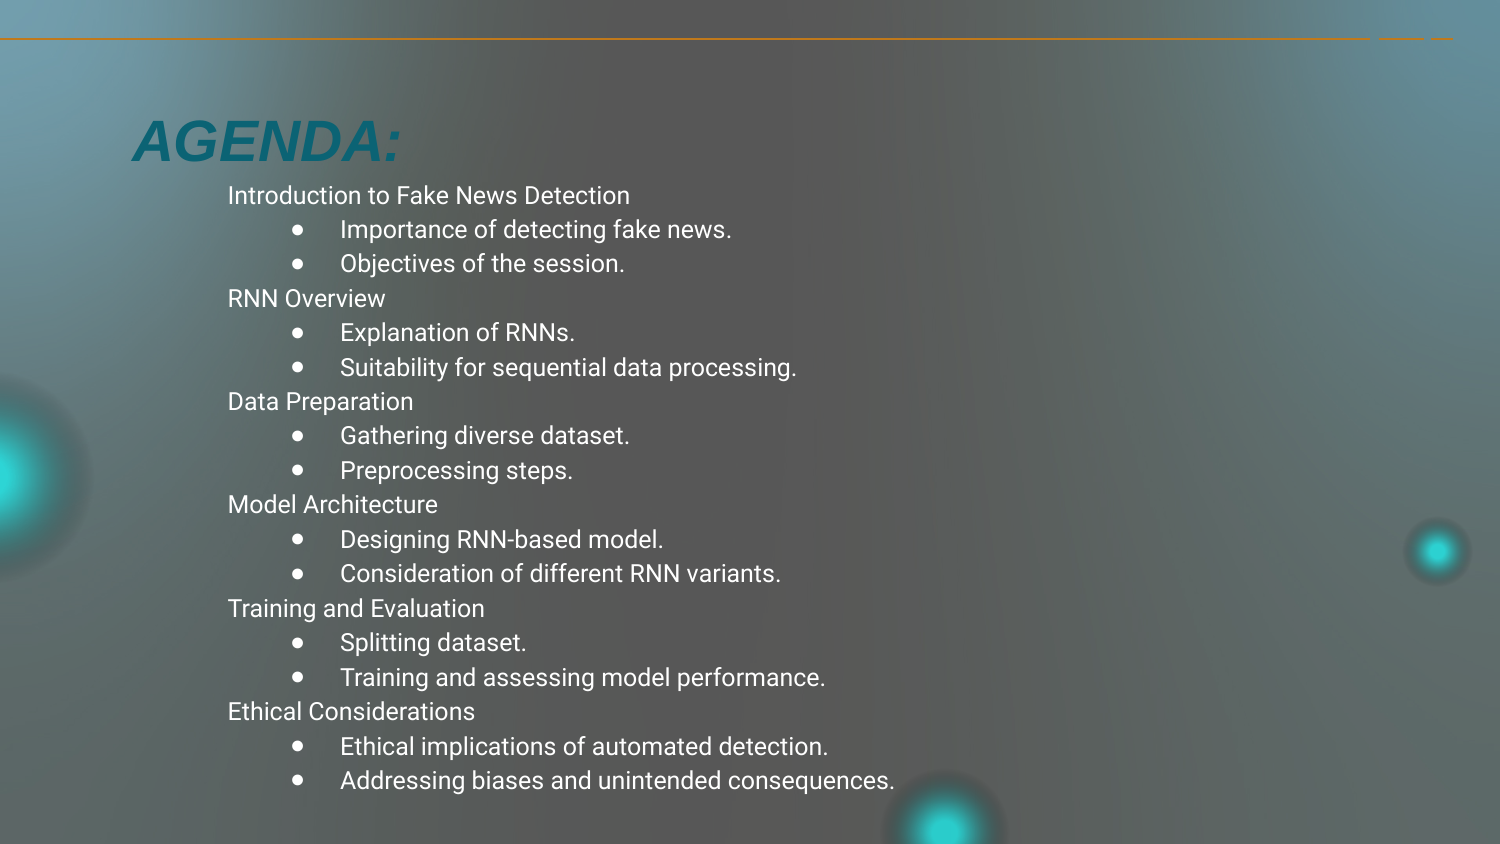

# AGENDA:
Introduction to Fake News Detection
Importance of detecting fake news.
Objectives of the session.
RNN Overview
Explanation of RNNs.
Suitability for sequential data processing.
Data Preparation
Gathering diverse dataset.
Preprocessing steps.
Model Architecture
Designing RNN-based model.
Consideration of different RNN variants.
Training and Evaluation
Splitting dataset.
Training and assessing model performance.
Ethical Considerations
Ethical implications of automated detection.
Addressing biases and unintended consequences.